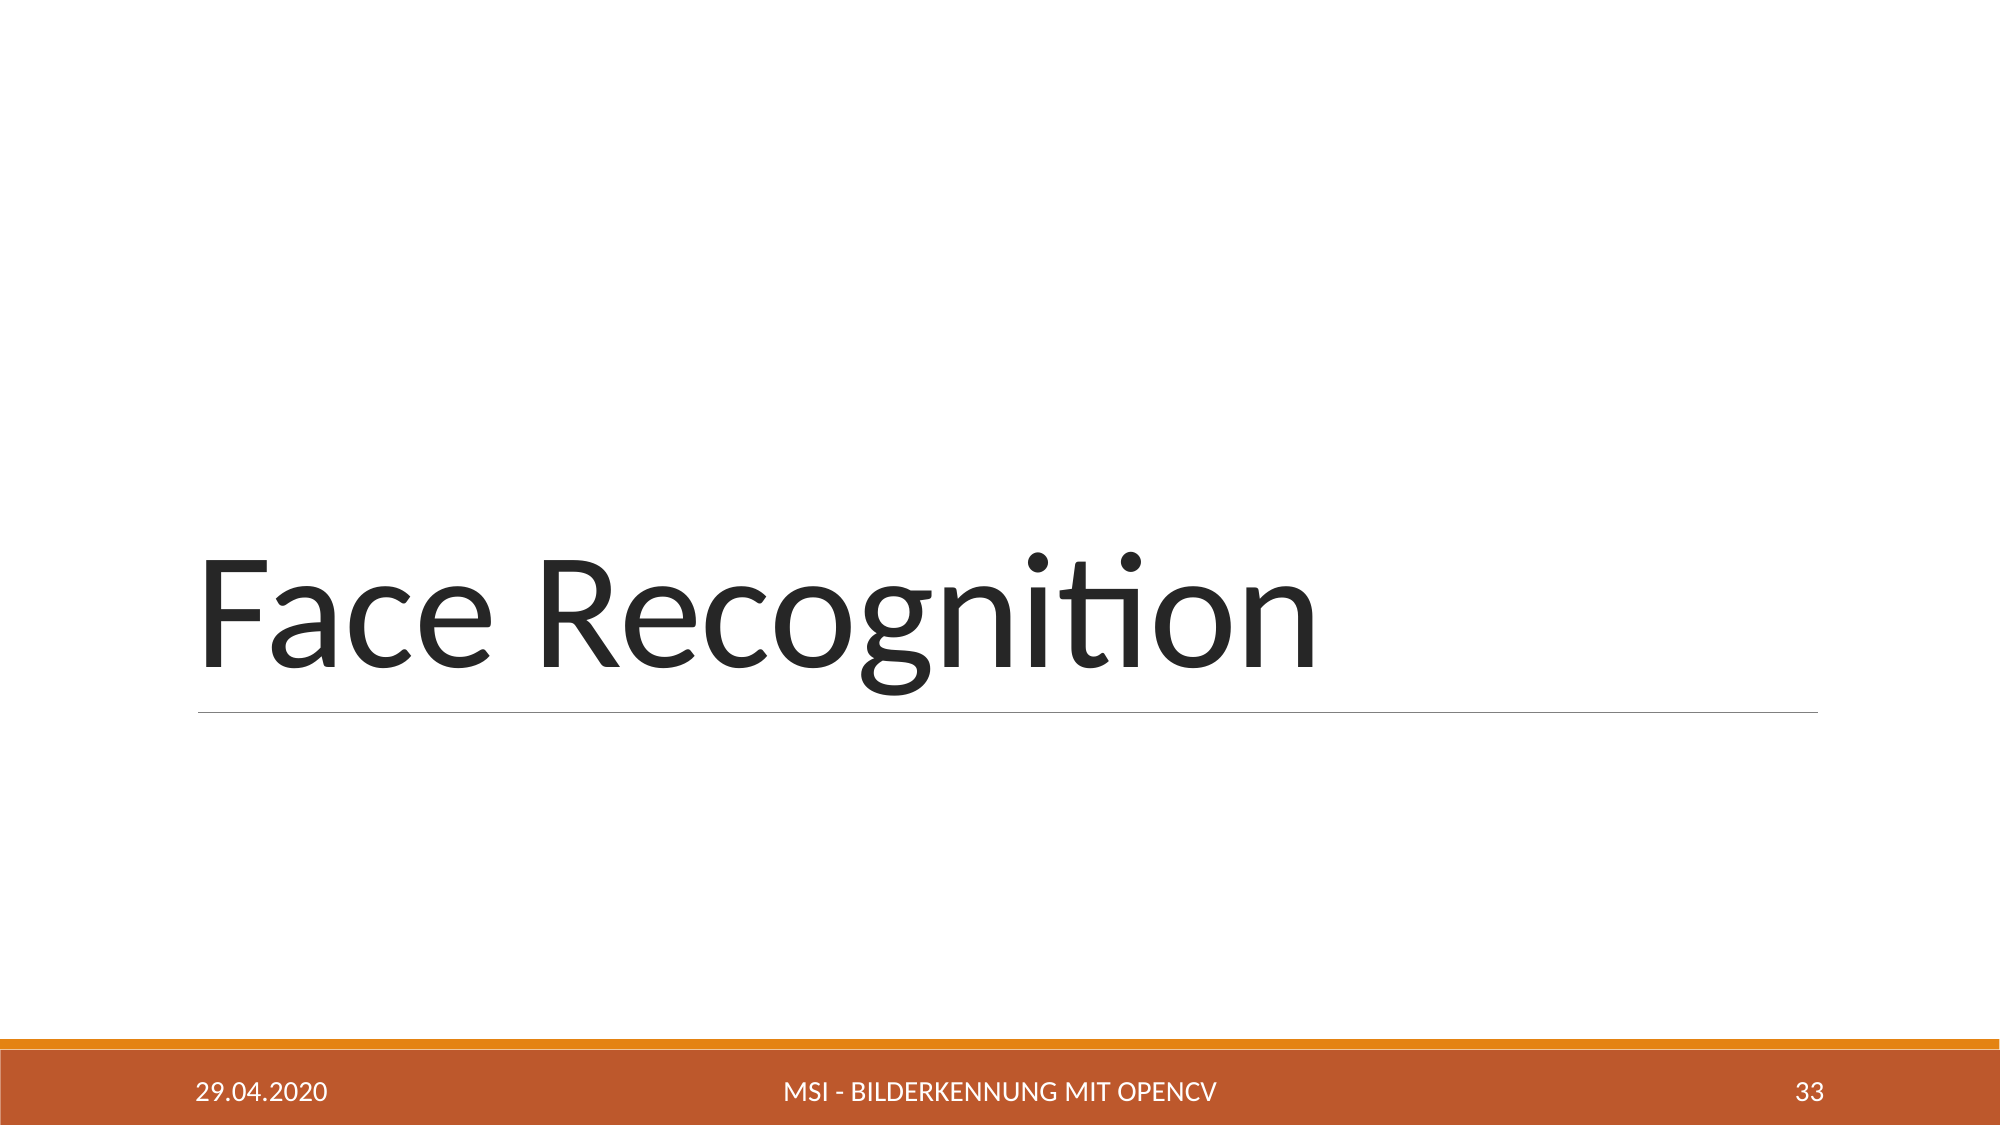

# Face Recognition
29.04.2020
MSI - Bilderkennung mit OpenCV
33